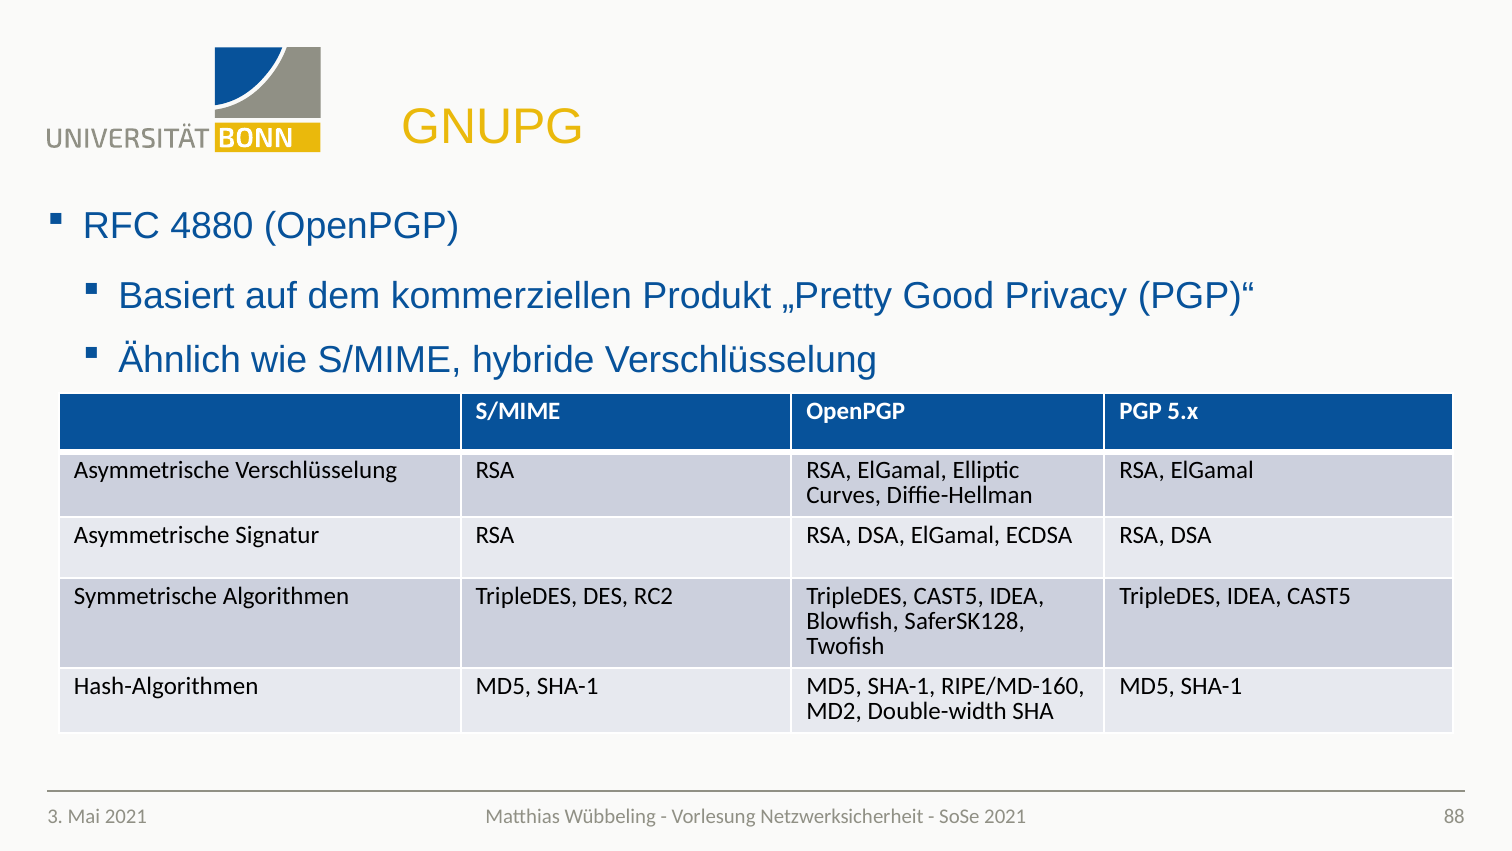

# GnuPG
RFC 4880 (OpenPGP)
Basiert auf dem kommerziellen Produkt „Pretty Good Privacy (PGP)“
Ähnlich wie S/MIME, hybride Verschlüsselung
Unterstützt mehr Algorithmen als S/MIME und PGP

|  | S/MIME | OpenPGP | PGP 5.x |
| --- | --- | --- | --- |
| Asymmetrische Verschlüsselung | RSA | RSA, ElGamal, Elliptic Curves, Diffie-Hellman | RSA, ElGamal |
| Asymmetrische Signatur | RSA | RSA, DSA, ElGamal, ECDSA | RSA, DSA |
| Symmetrische Algorithmen | TripleDES, DES, RC2 | TripleDES, CAST5, IDEA, Blowfish, SaferSK128, Twofish | TripleDES, IDEA, CAST5 |
| Hash-Algorithmen | MD5, SHA-1 | MD5, SHA-1, RIPE/MD-160, MD2, Double-width SHA | MD5, SHA-1 |
3. Mai 2021
88
Matthias Wübbeling - Vorlesung Netzwerksicherheit - SoSe 2021